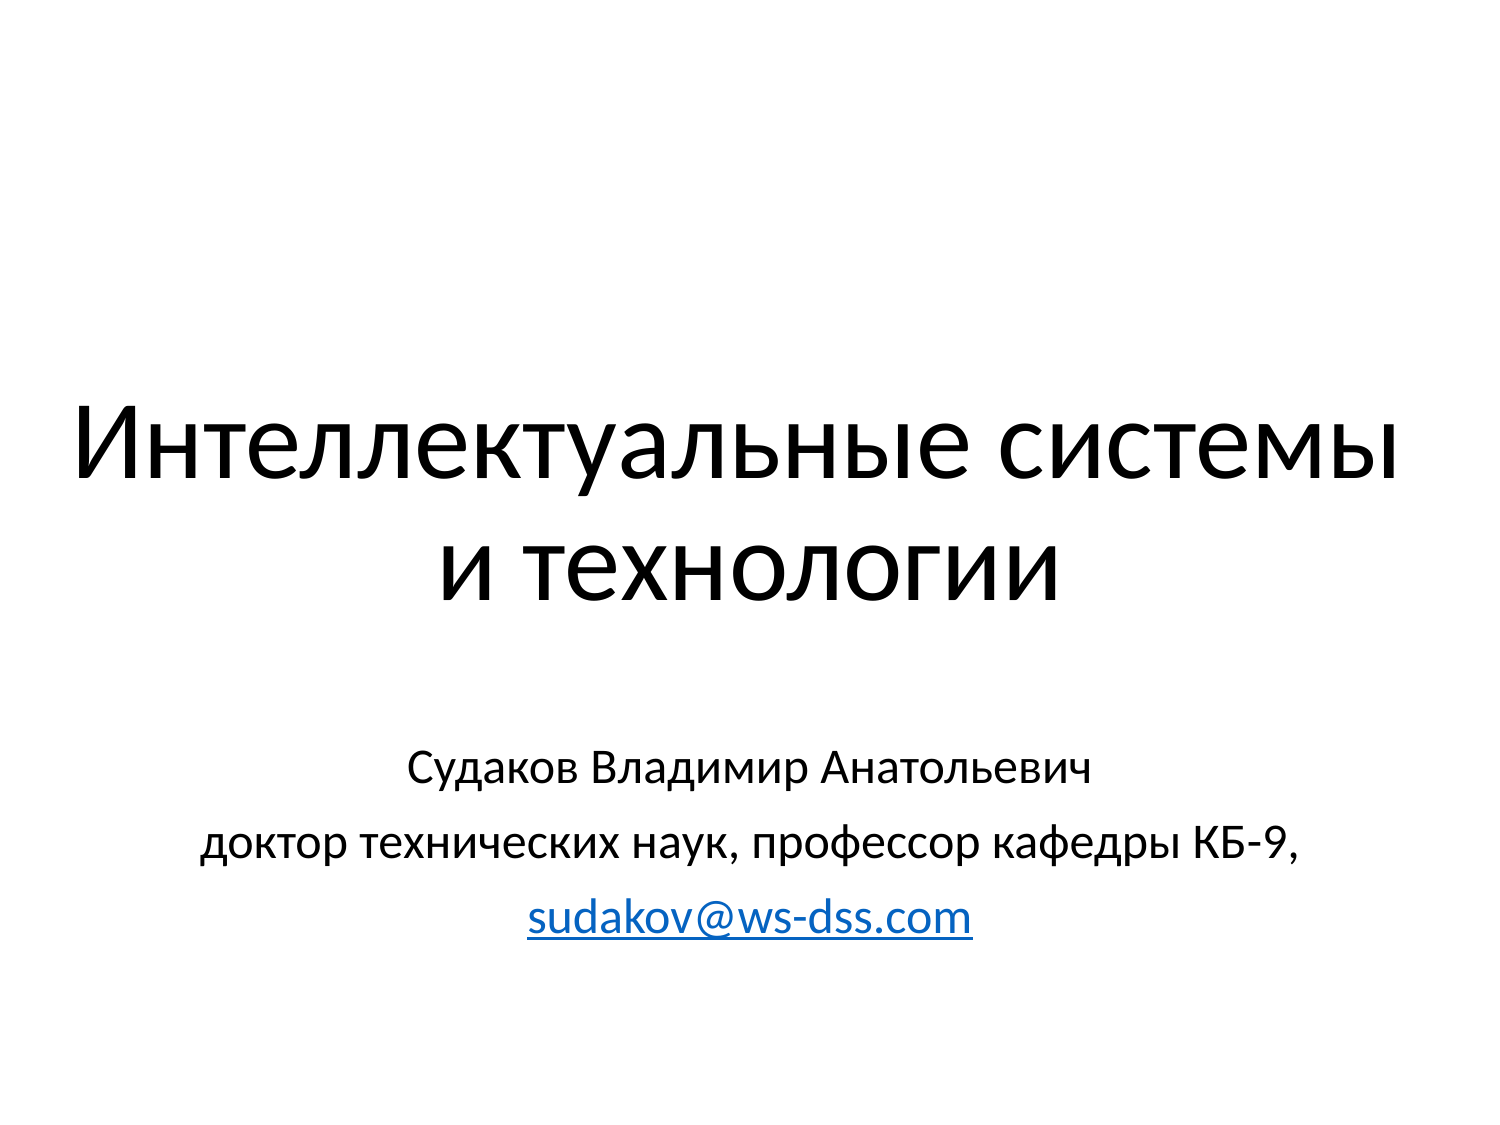

# Интеллектуальные системы и технологии
Судаков Владимир Анатольевич
доктор технических наук, профессор кафедры КБ-9,
sudakov@ws-dss.com